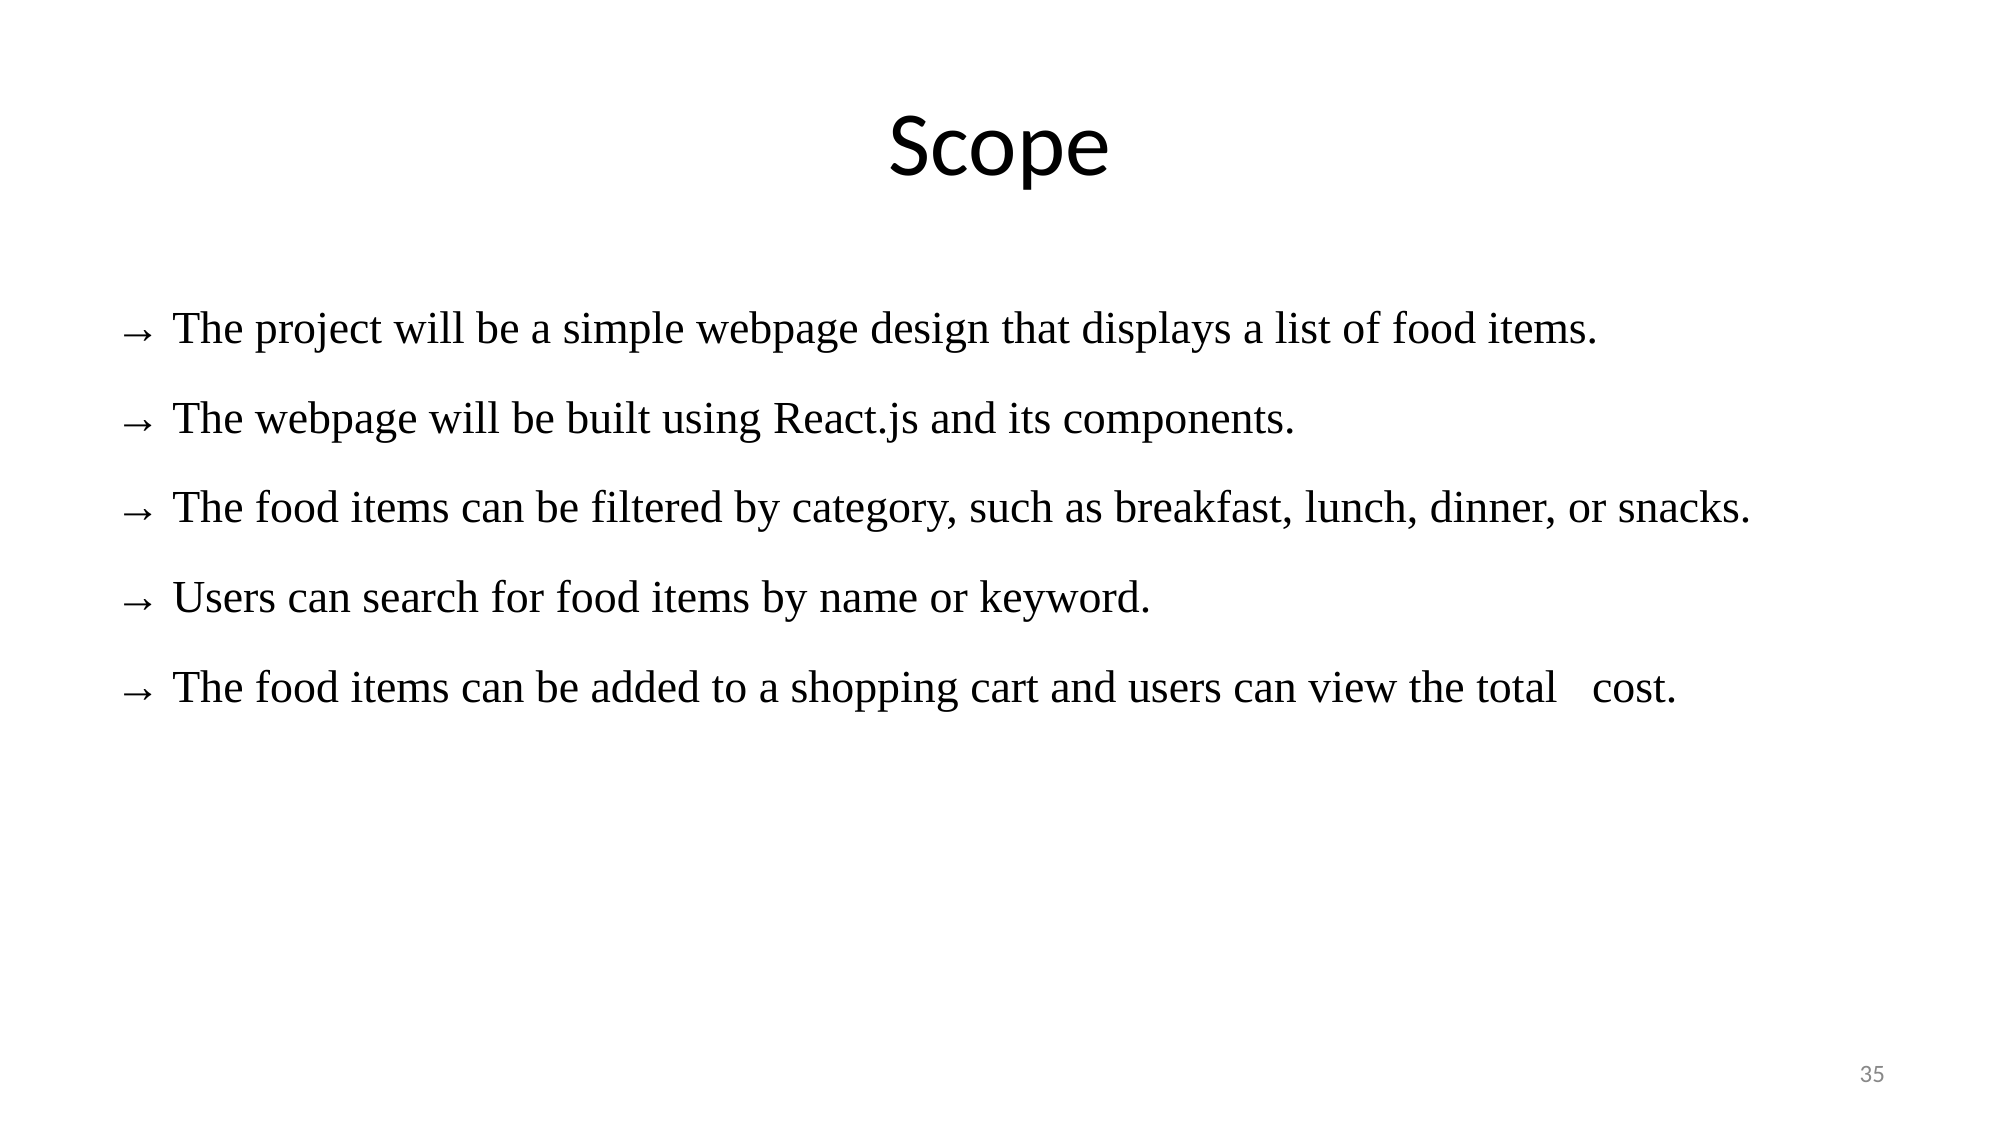

# Scope
→ The project will be a simple webpage design that displays a list of food items.
→ The webpage will be built using React.js and its components.
→ The food items can be filtered by category, such as breakfast, lunch, dinner, or snacks.
→ Users can search for food items by name or keyword.
→ The food items can be added to a shopping cart and users can view the total   cost.
35